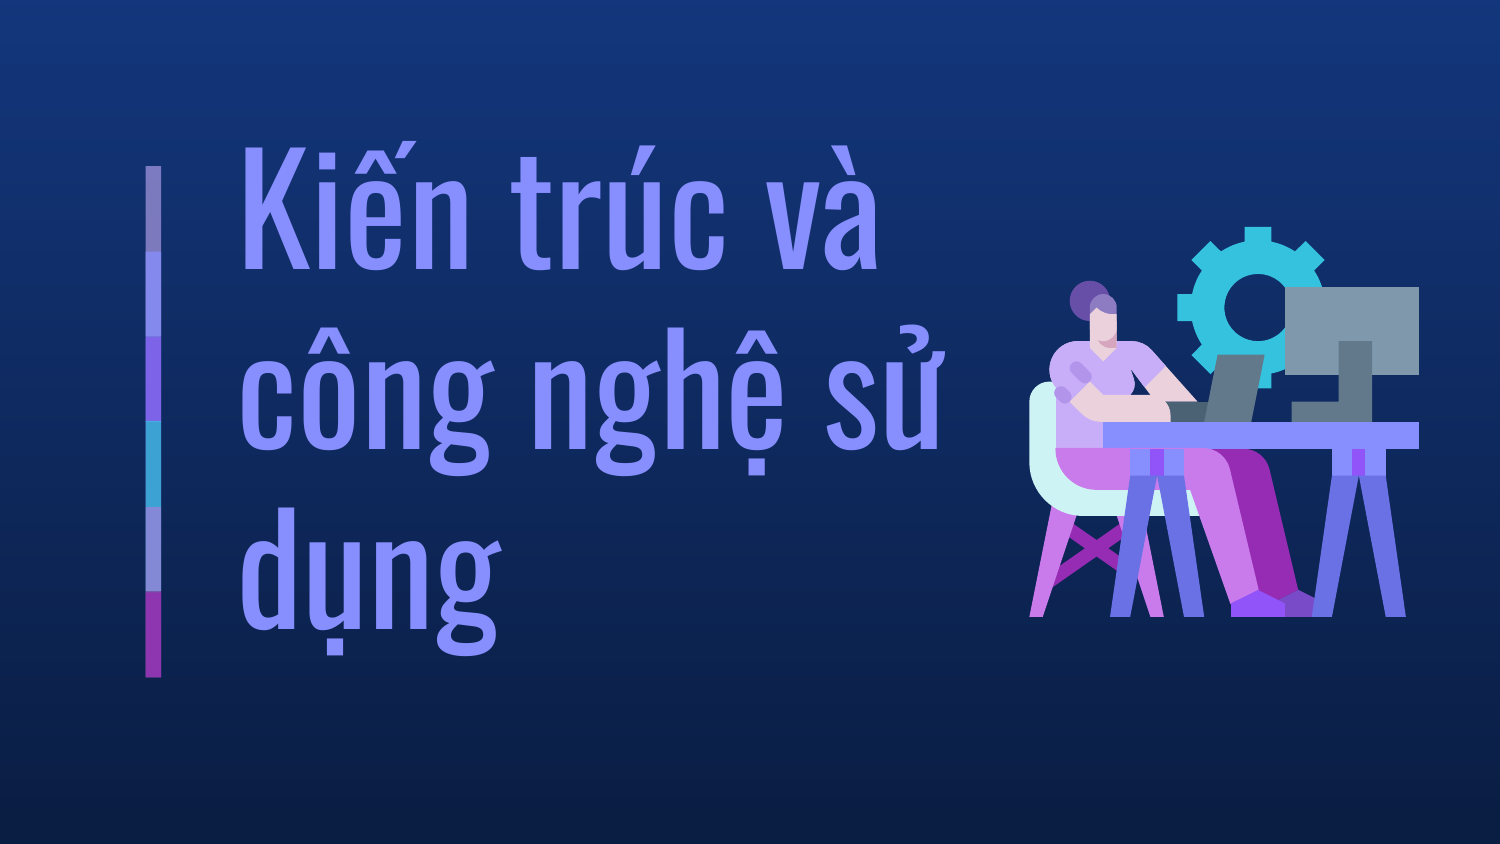

# Kiến trúc và công nghệ sử dụng